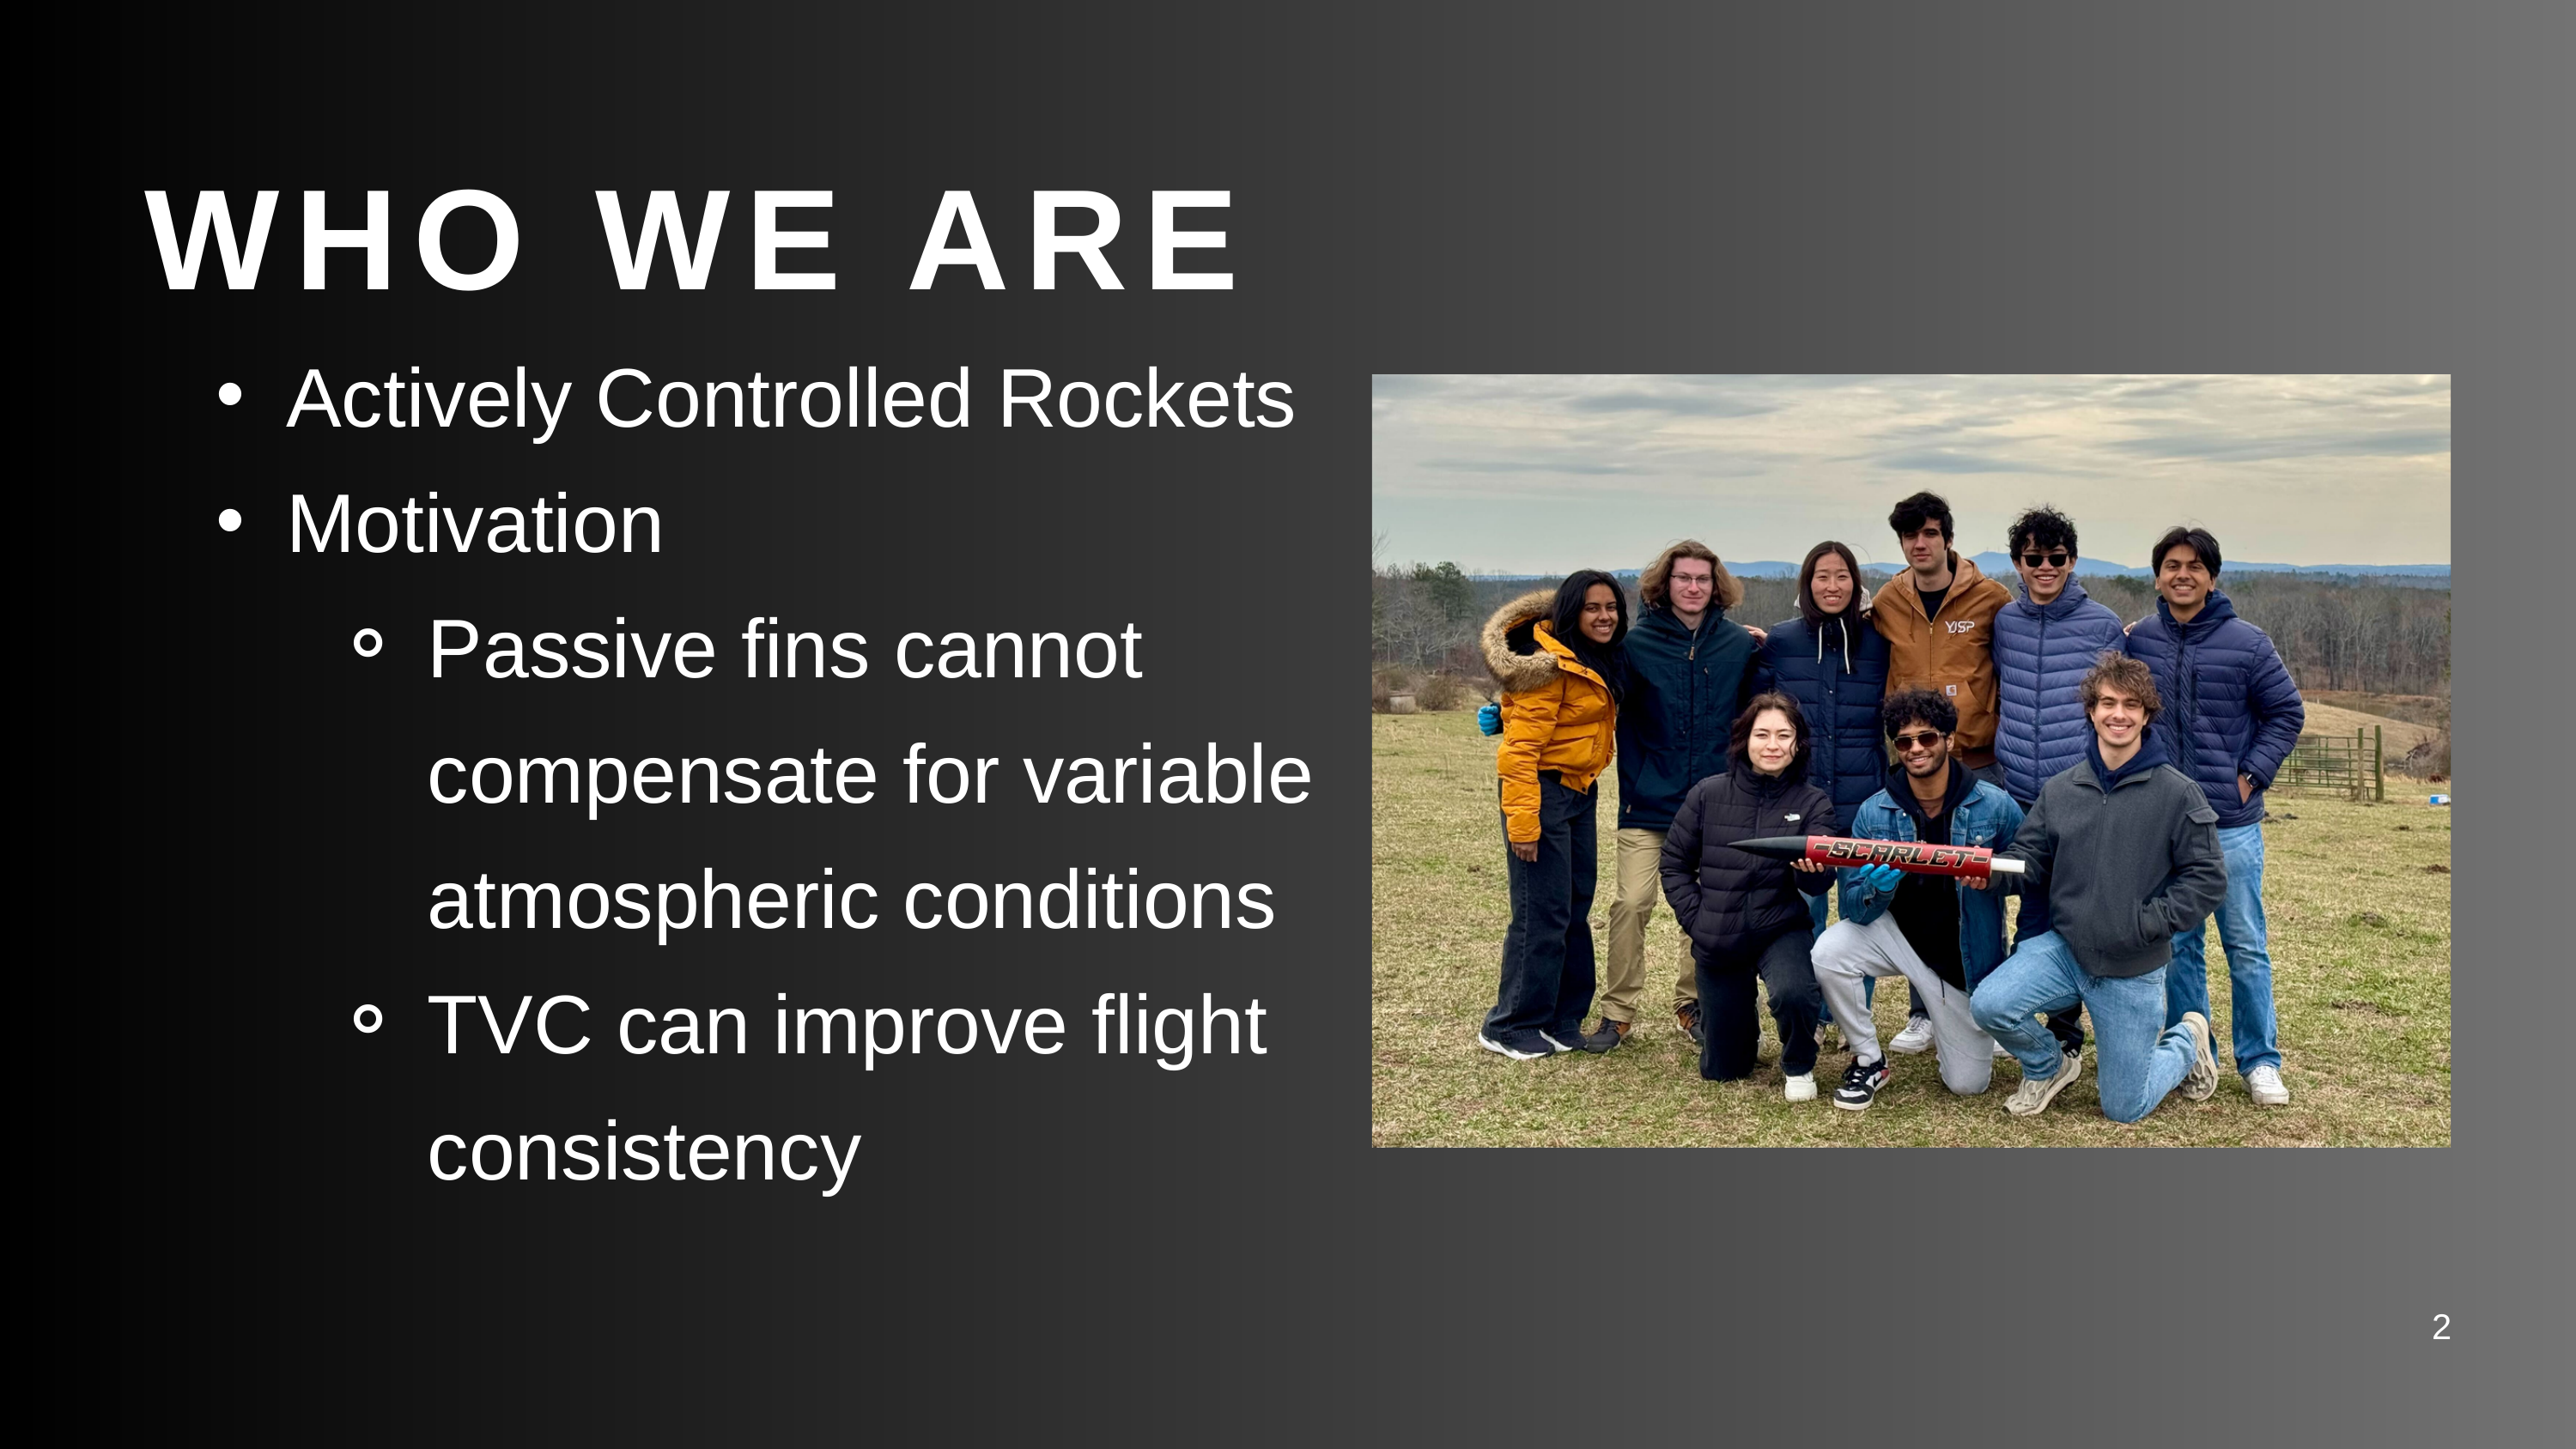

WHO WE ARE
Actively Controlled Rockets
Motivation
Passive fins cannot compensate for variable atmospheric conditions
TVC can improve flight consistency

2